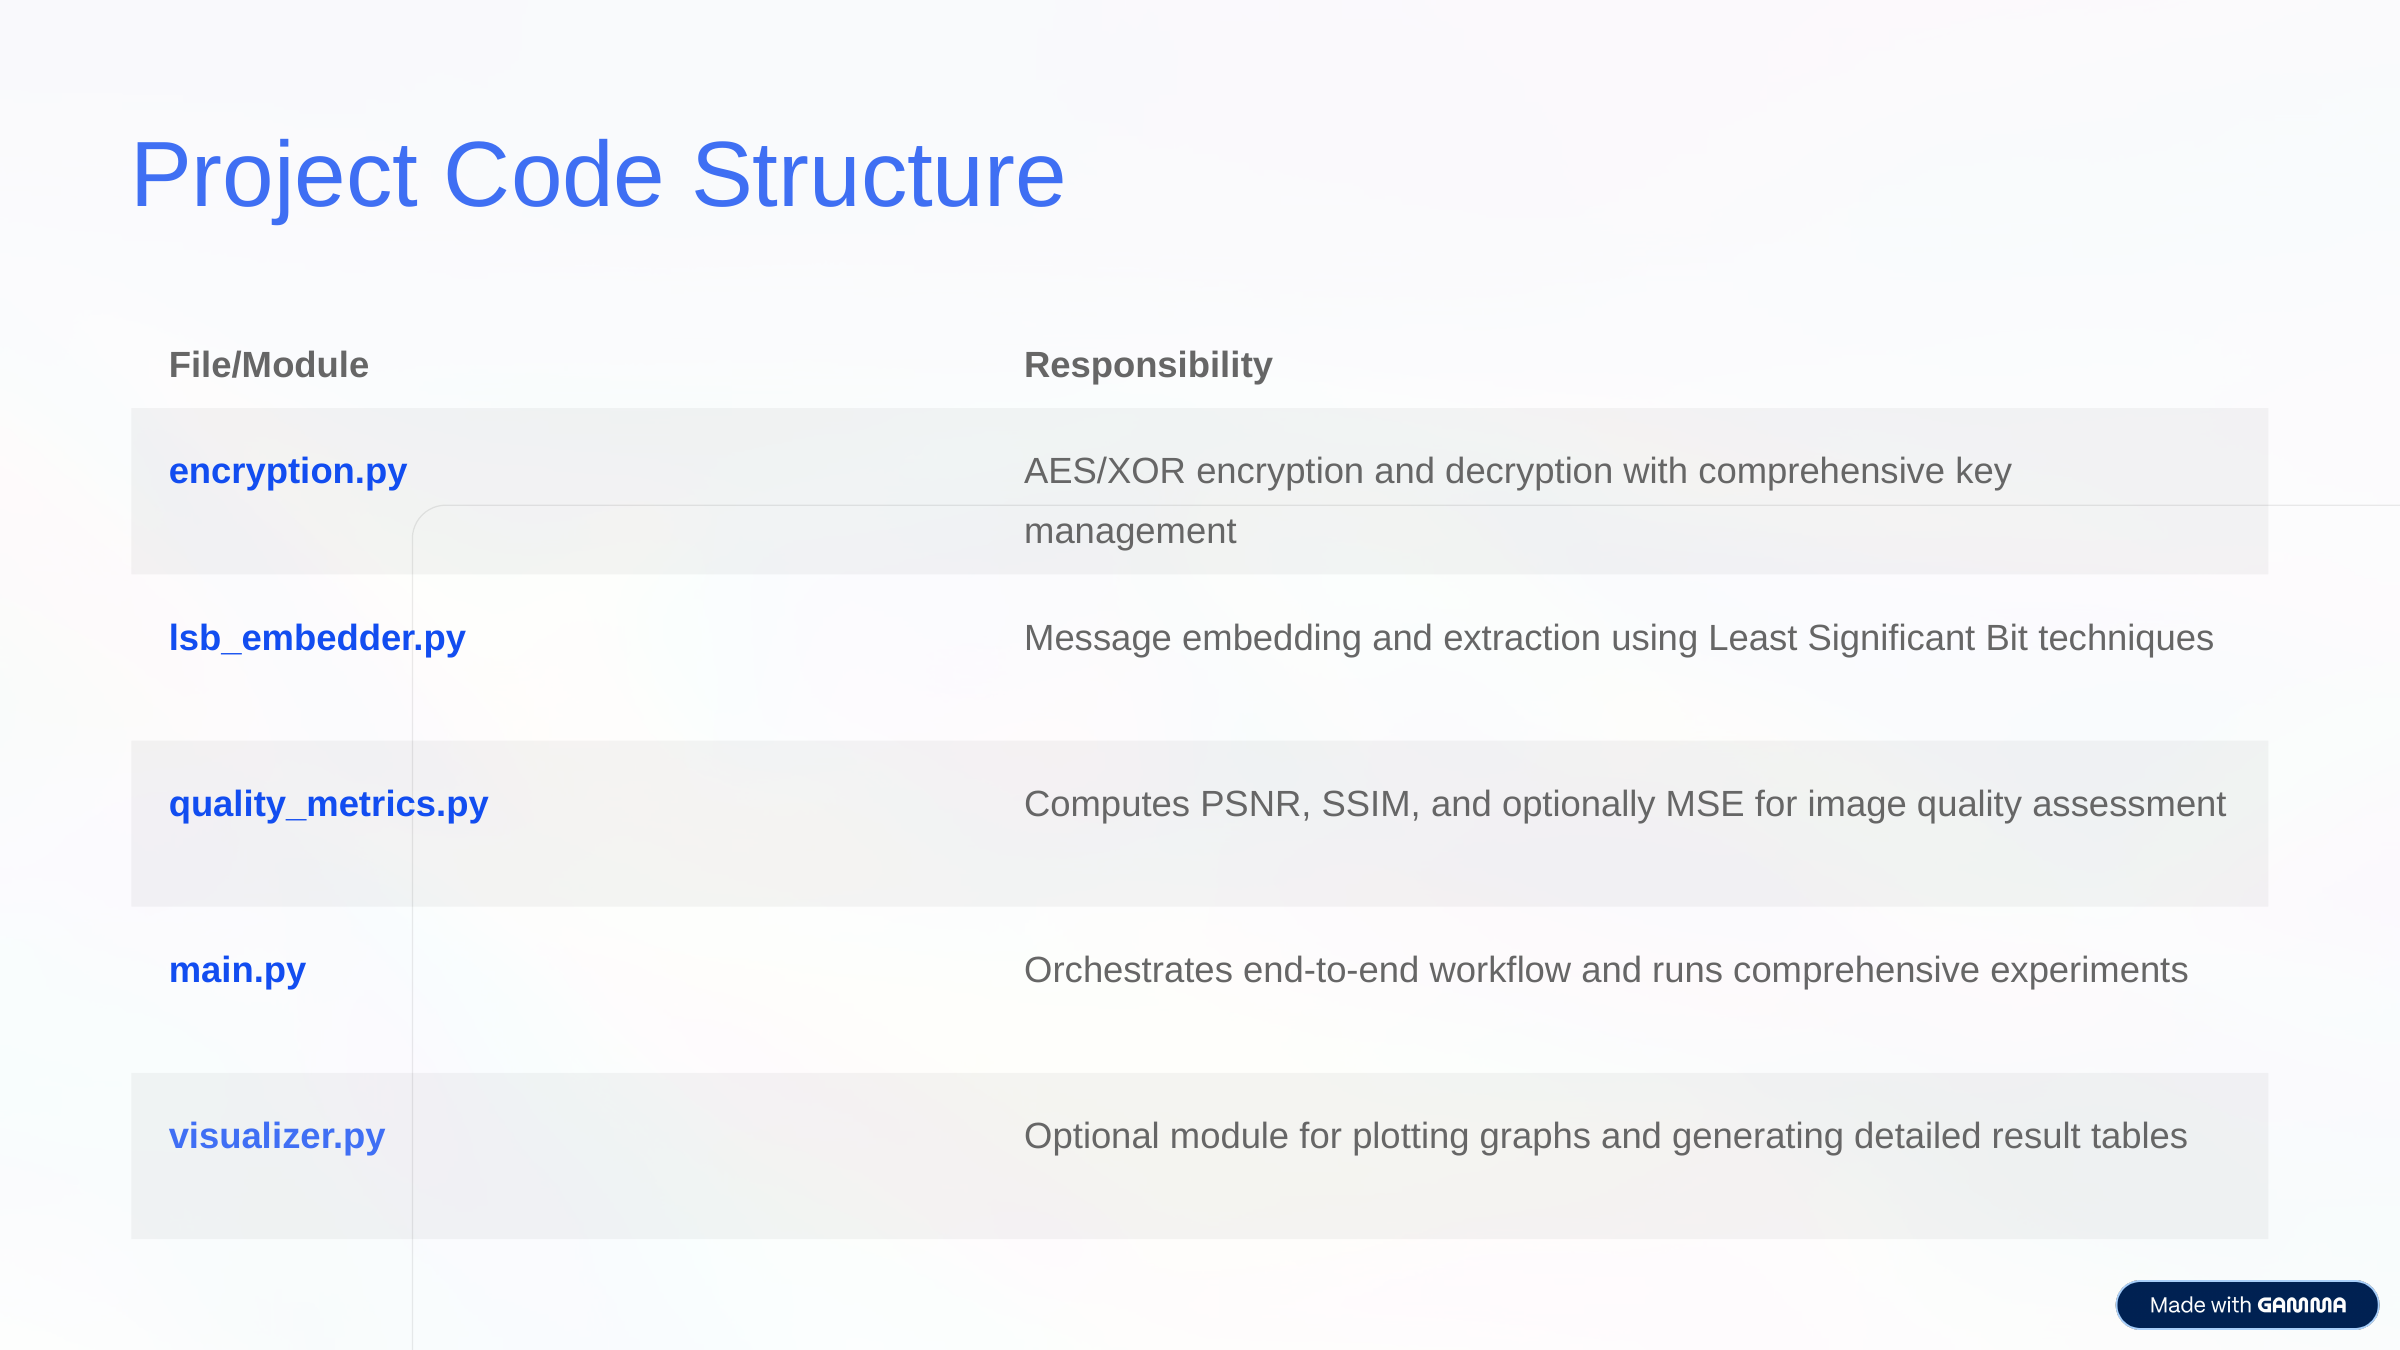

Project Code Structure
File/Module
Responsibility

encryption.py
AES/XOR encryption and decryption with comprehensive key management

lsb_embedder.py
Message embedding and extraction using Least Significant Bit techniques

quality_metrics.py
Computes PSNR, SSIM, and optionally MSE for image quality assessment

main.py
Orchestrates end-to-end workflow and runs comprehensive experiments

visualizer.py
Optional module for plotting graphs and generating detailed result tables